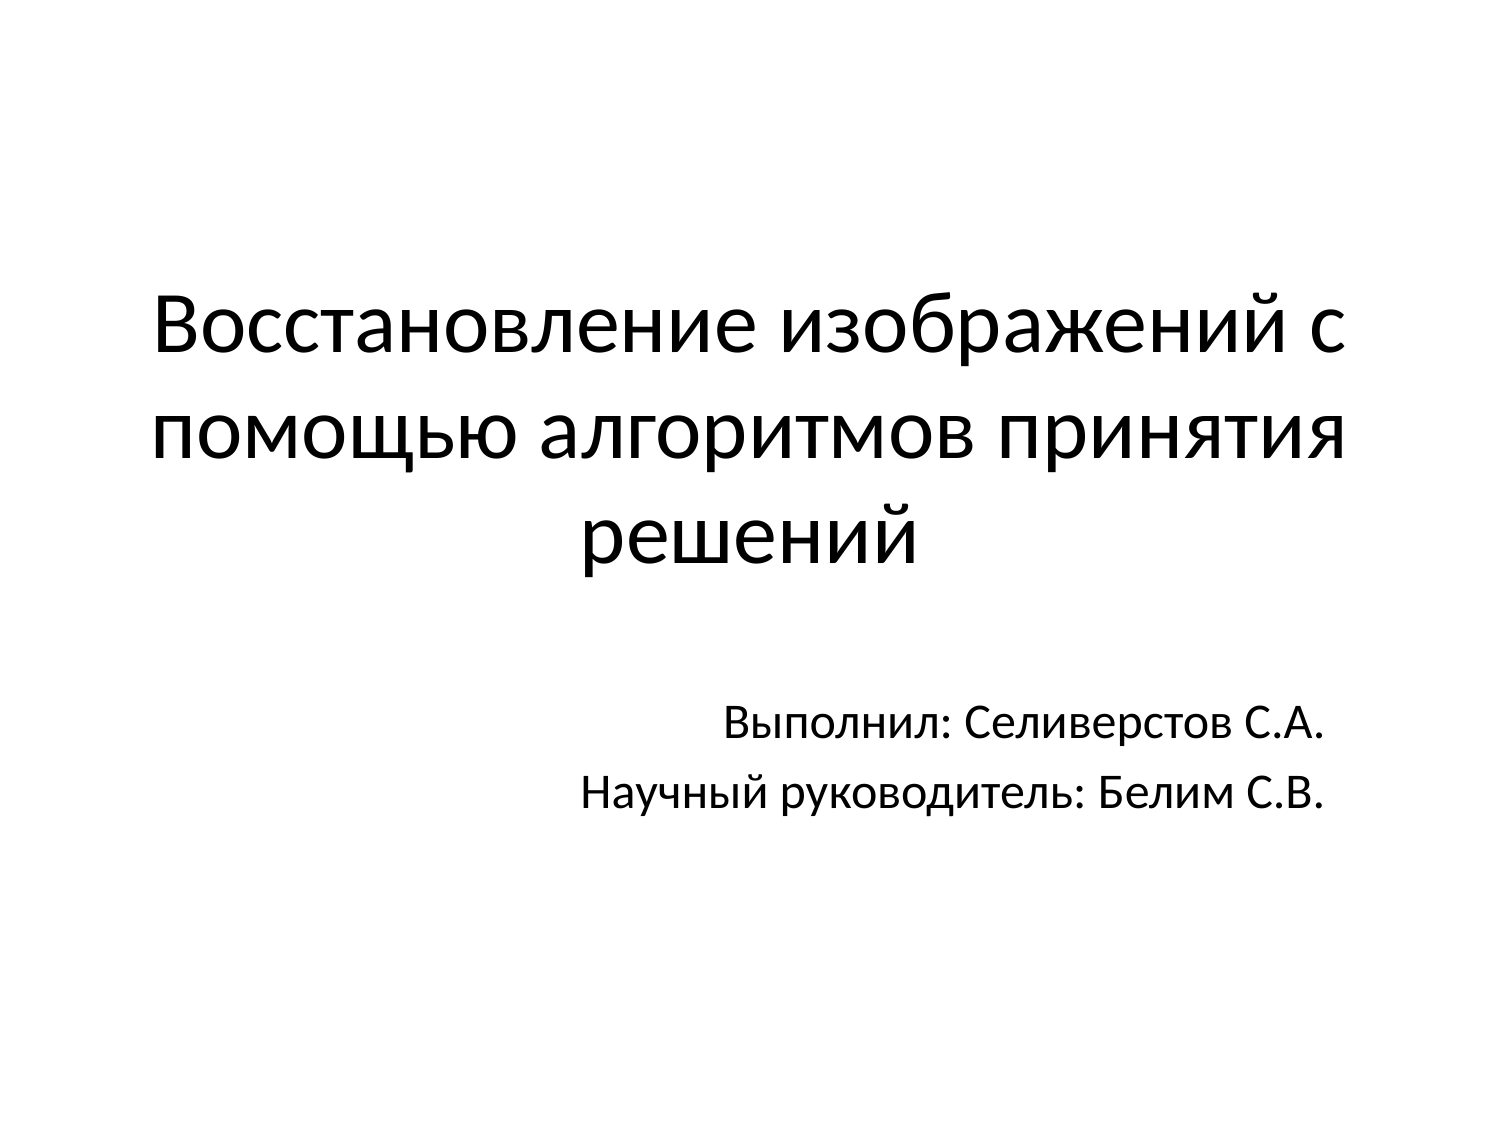

# Восстановление изображений с помощью алгоритмов принятия решений
Выполнил: Селиверстов С.А.
Научный руководитель: Белим С.В.